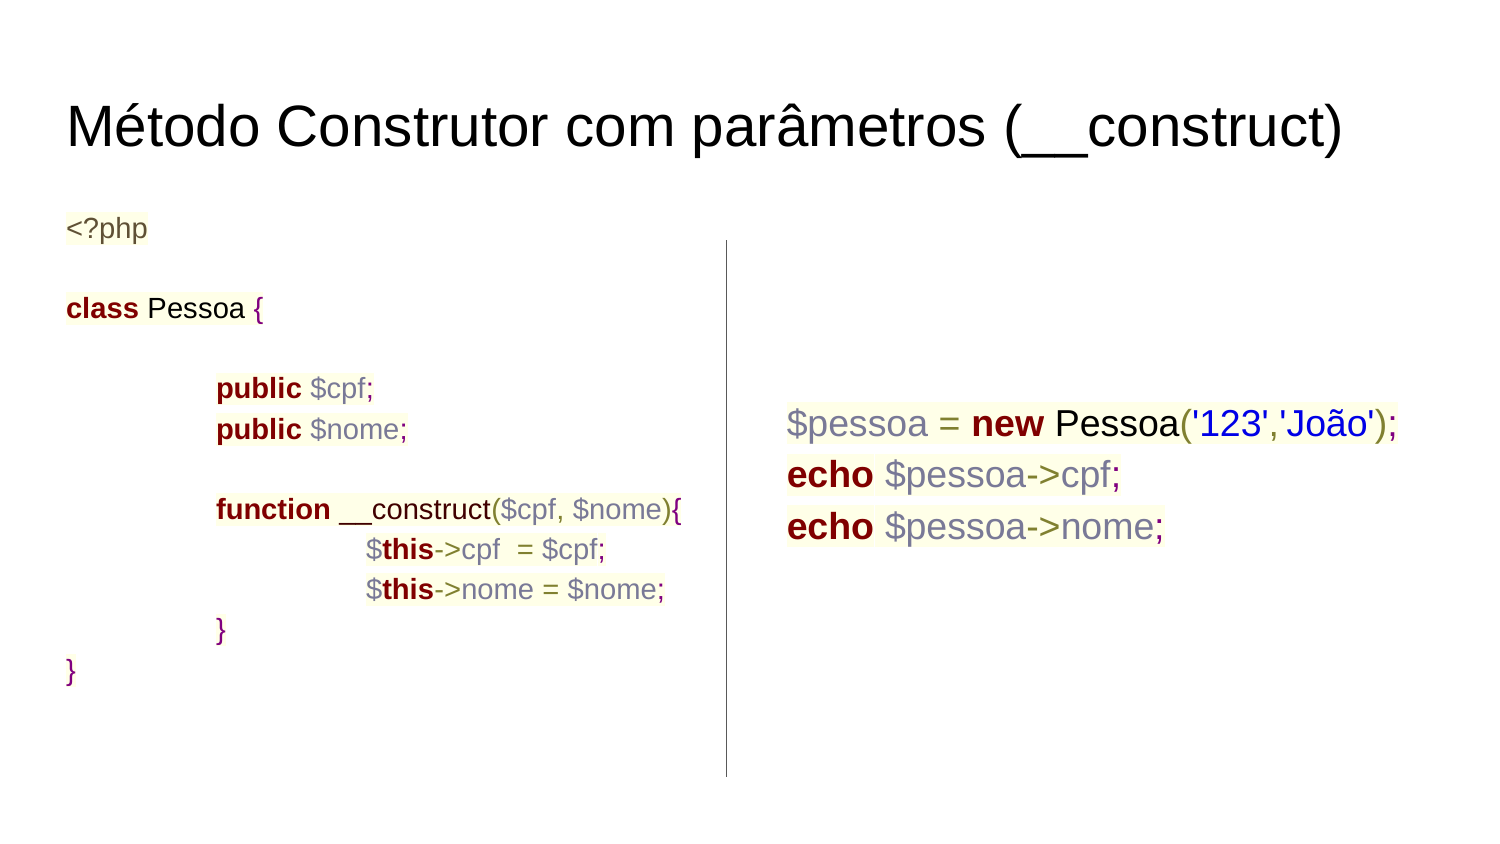

# Método Construtor com parâmetros (__construct)
<?php
class Pessoa {
	public $cpf;
	public $nome;
	function __construct($cpf, $nome){
		$this->cpf  = $cpf;
		$this->nome = $nome;
	}
}

$pessoa = new Pessoa('123','João');
echo $pessoa->cpf;
echo $pessoa->nome;